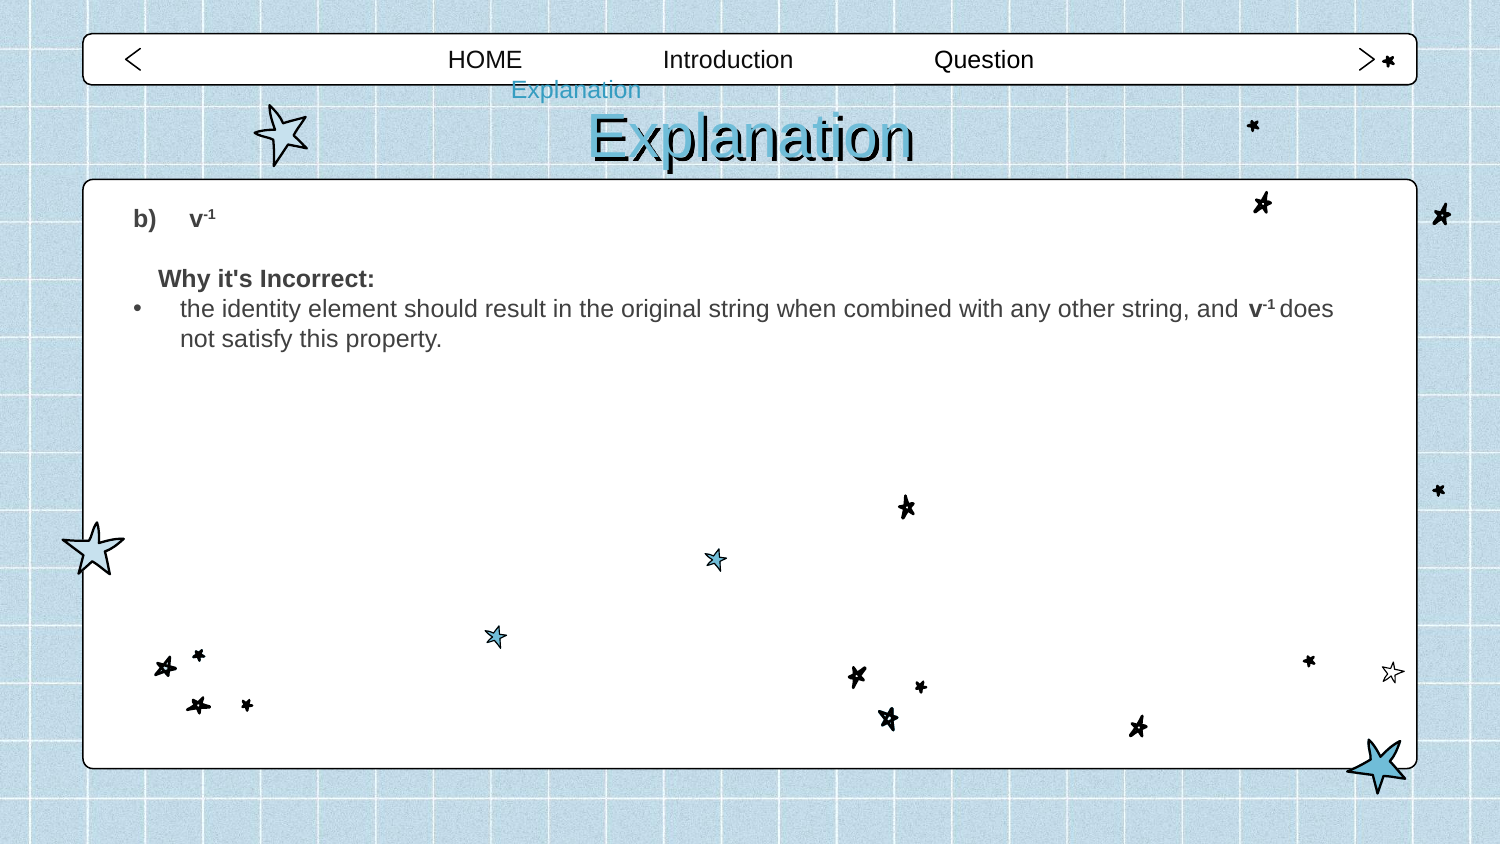

HOME                    Introduction                    Question                    Explanation

# Explanation

v-1

Why it's Incorrect:
the identity element should result in the original string when combined with any other string, and v-1 does not satisfy this property.